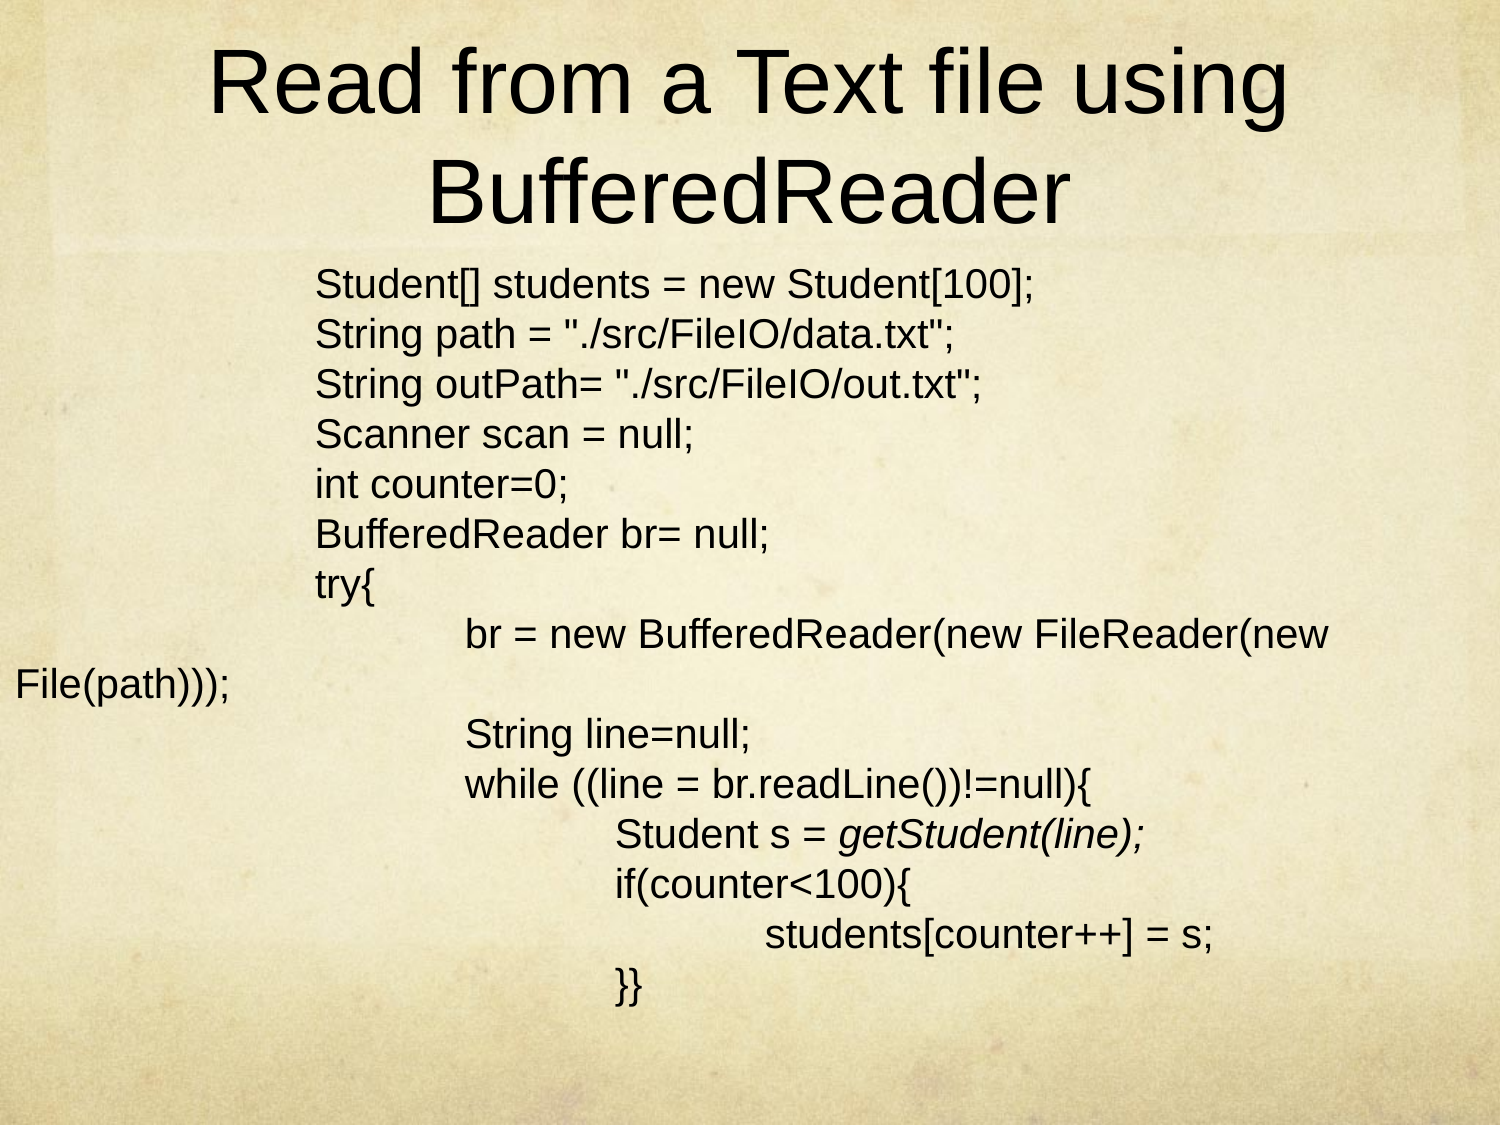

# Read from a Text file using BufferedReader
		Student[] students = new Student[100];
		String path = "./src/FileIO/data.txt";
		String outPath= "./src/FileIO/out.txt";
		Scanner scan = null;
		int counter=0;
		BufferedReader br= null;
		try{
			br = new BufferedReader(new FileReader(new File(path)));
			String line=null;
			while ((line = br.readLine())!=null){
				Student s = getStudent(line);
				if(counter<100){
					students[counter++] = s;
				}}